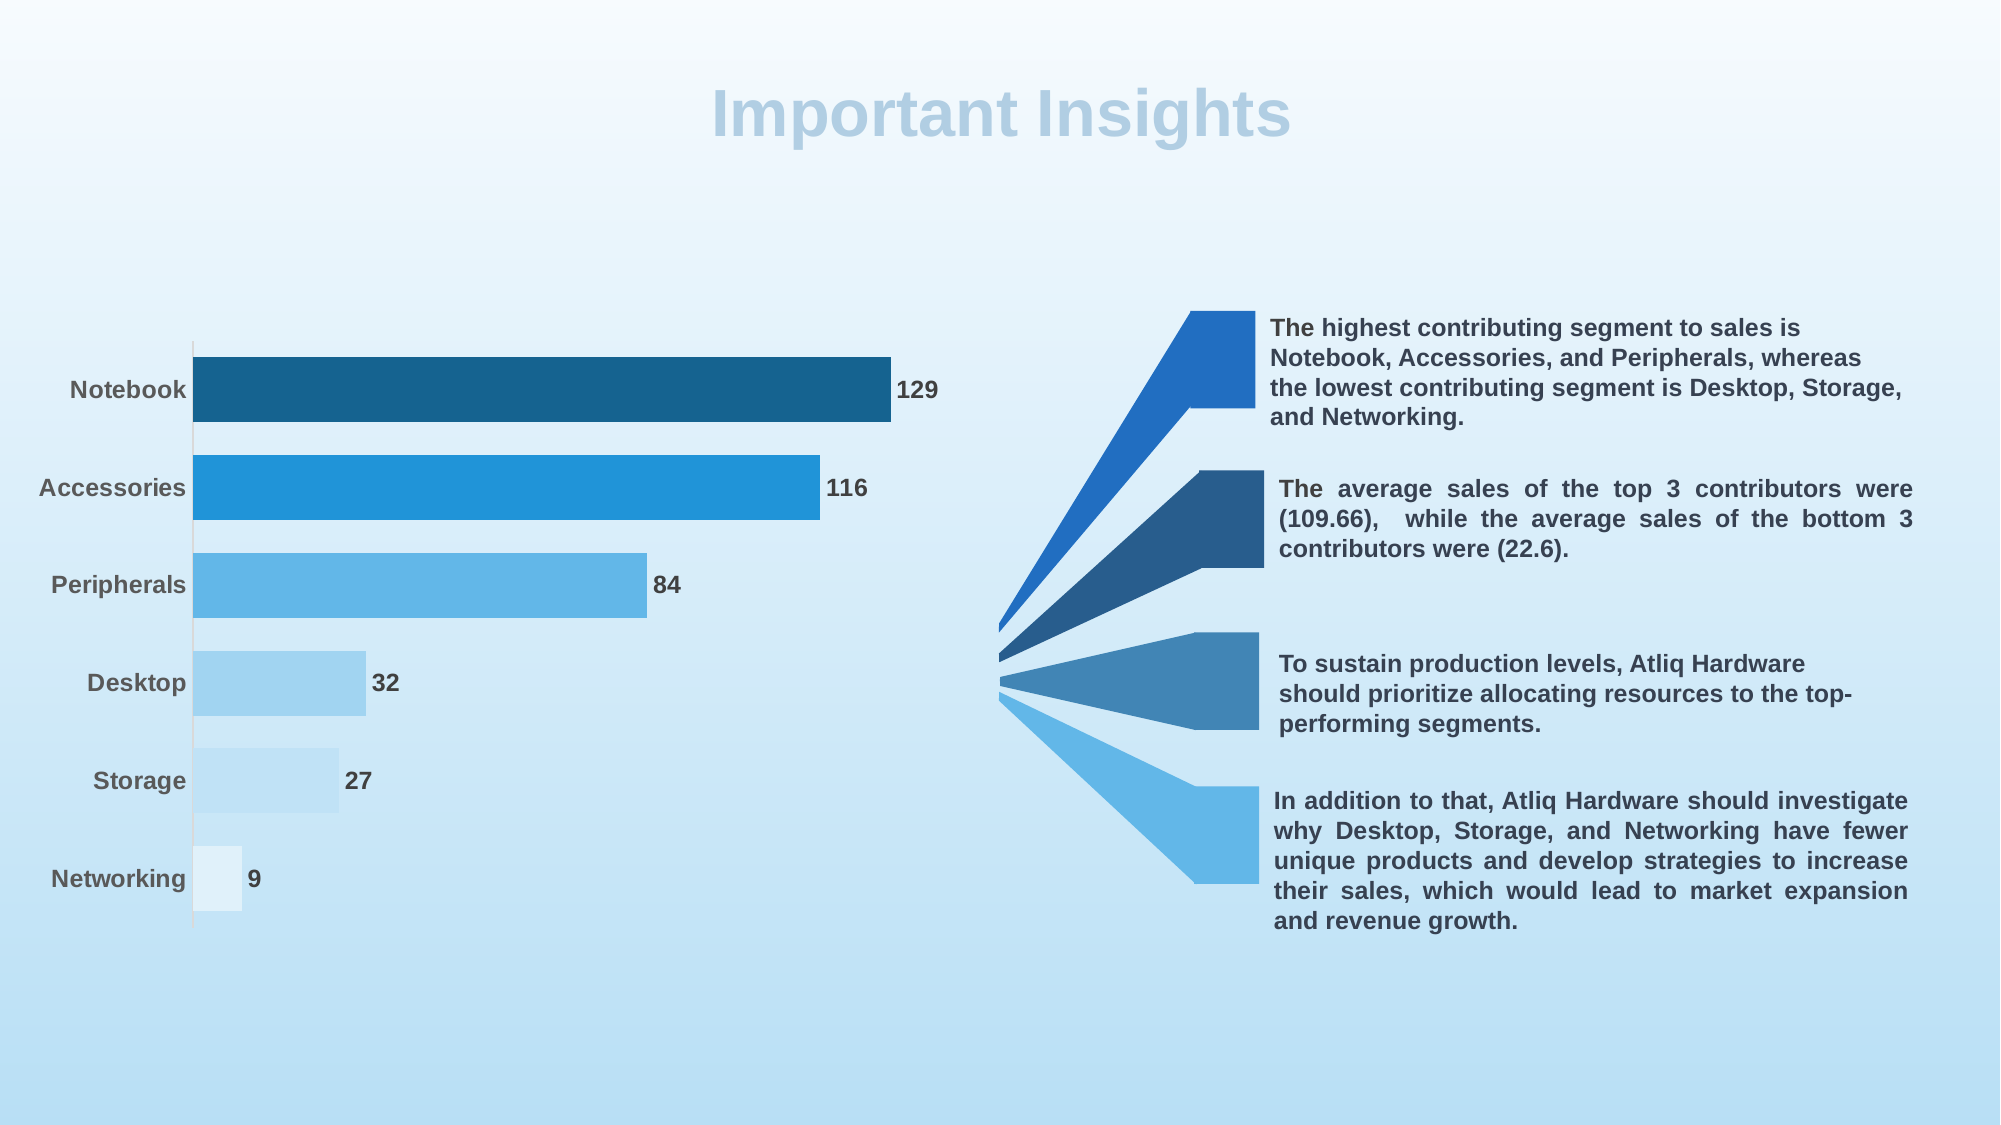

Important Insights

### Chart

| Category | product_count |
|---|---|
| Notebook | 129.0 |
| Accessories | 116.0 |
| Peripherals | 84.0 |
| Desktop | 32.0 |
| Storage | 27.0 |
| Networking | 9.0 |
The highest contributing segment to sales is Notebook, Accessories, and Peripherals, whereas the lowest contributing segment is Desktop, Storage, and Networking.

The average sales of the top 3 contributors were (109.66),  while the average sales of the bottom 3 contributors were (22.6).

To sustain production levels, Atliq Hardware should prioritize allocating resources to the top-performing segments.

In addition to that, Atliq Hardware should investigate why Desktop, Storage, and Networking have fewer unique products and develop strategies to increase their sales, which would lead to market expansion and revenue growth.